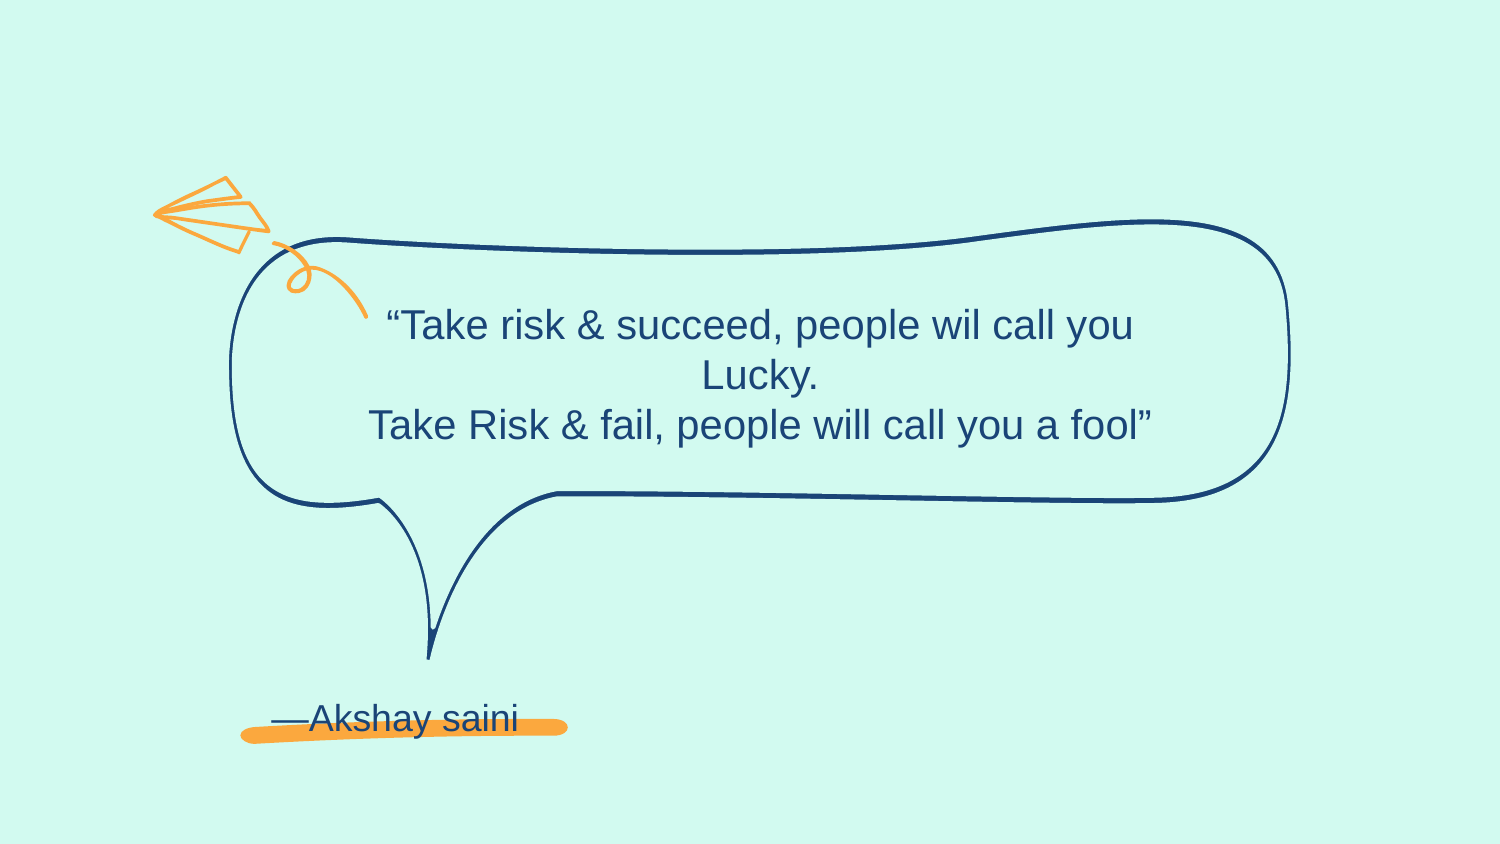

“Take risk & succeed, people wil call you Lucky.
Take Risk & fail, people will call you a fool”
# —Akshay saini